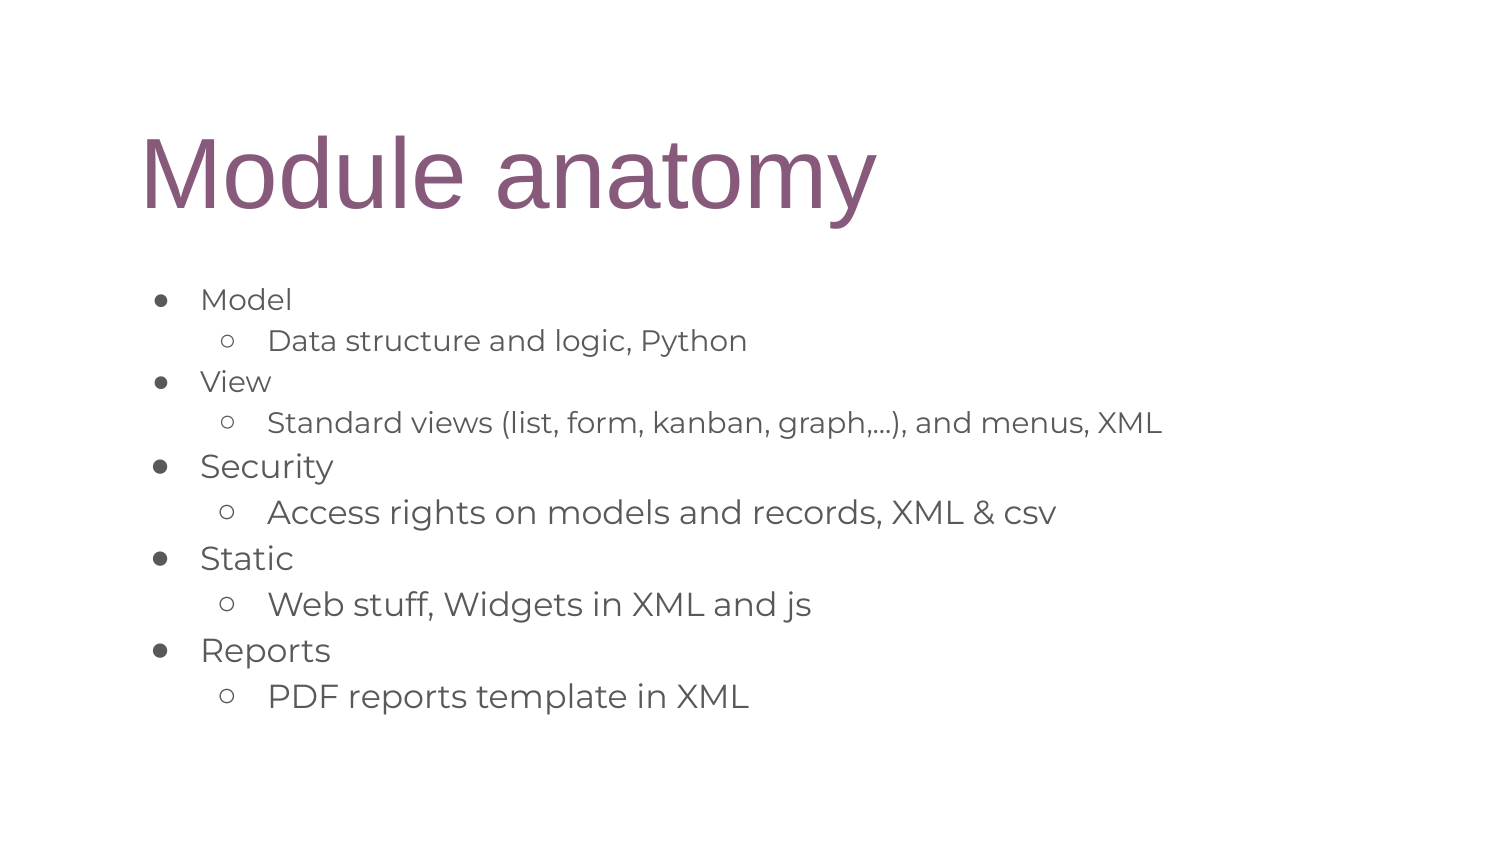

Module anatomy
Model
Data structure and logic, Python
View
Standard views (list, form, kanban, graph,...), and menus, XML
Security
Access rights on models and records, XML & csv
Static
Web stuff, Widgets in XML and js
Reports
PDF reports template in XML